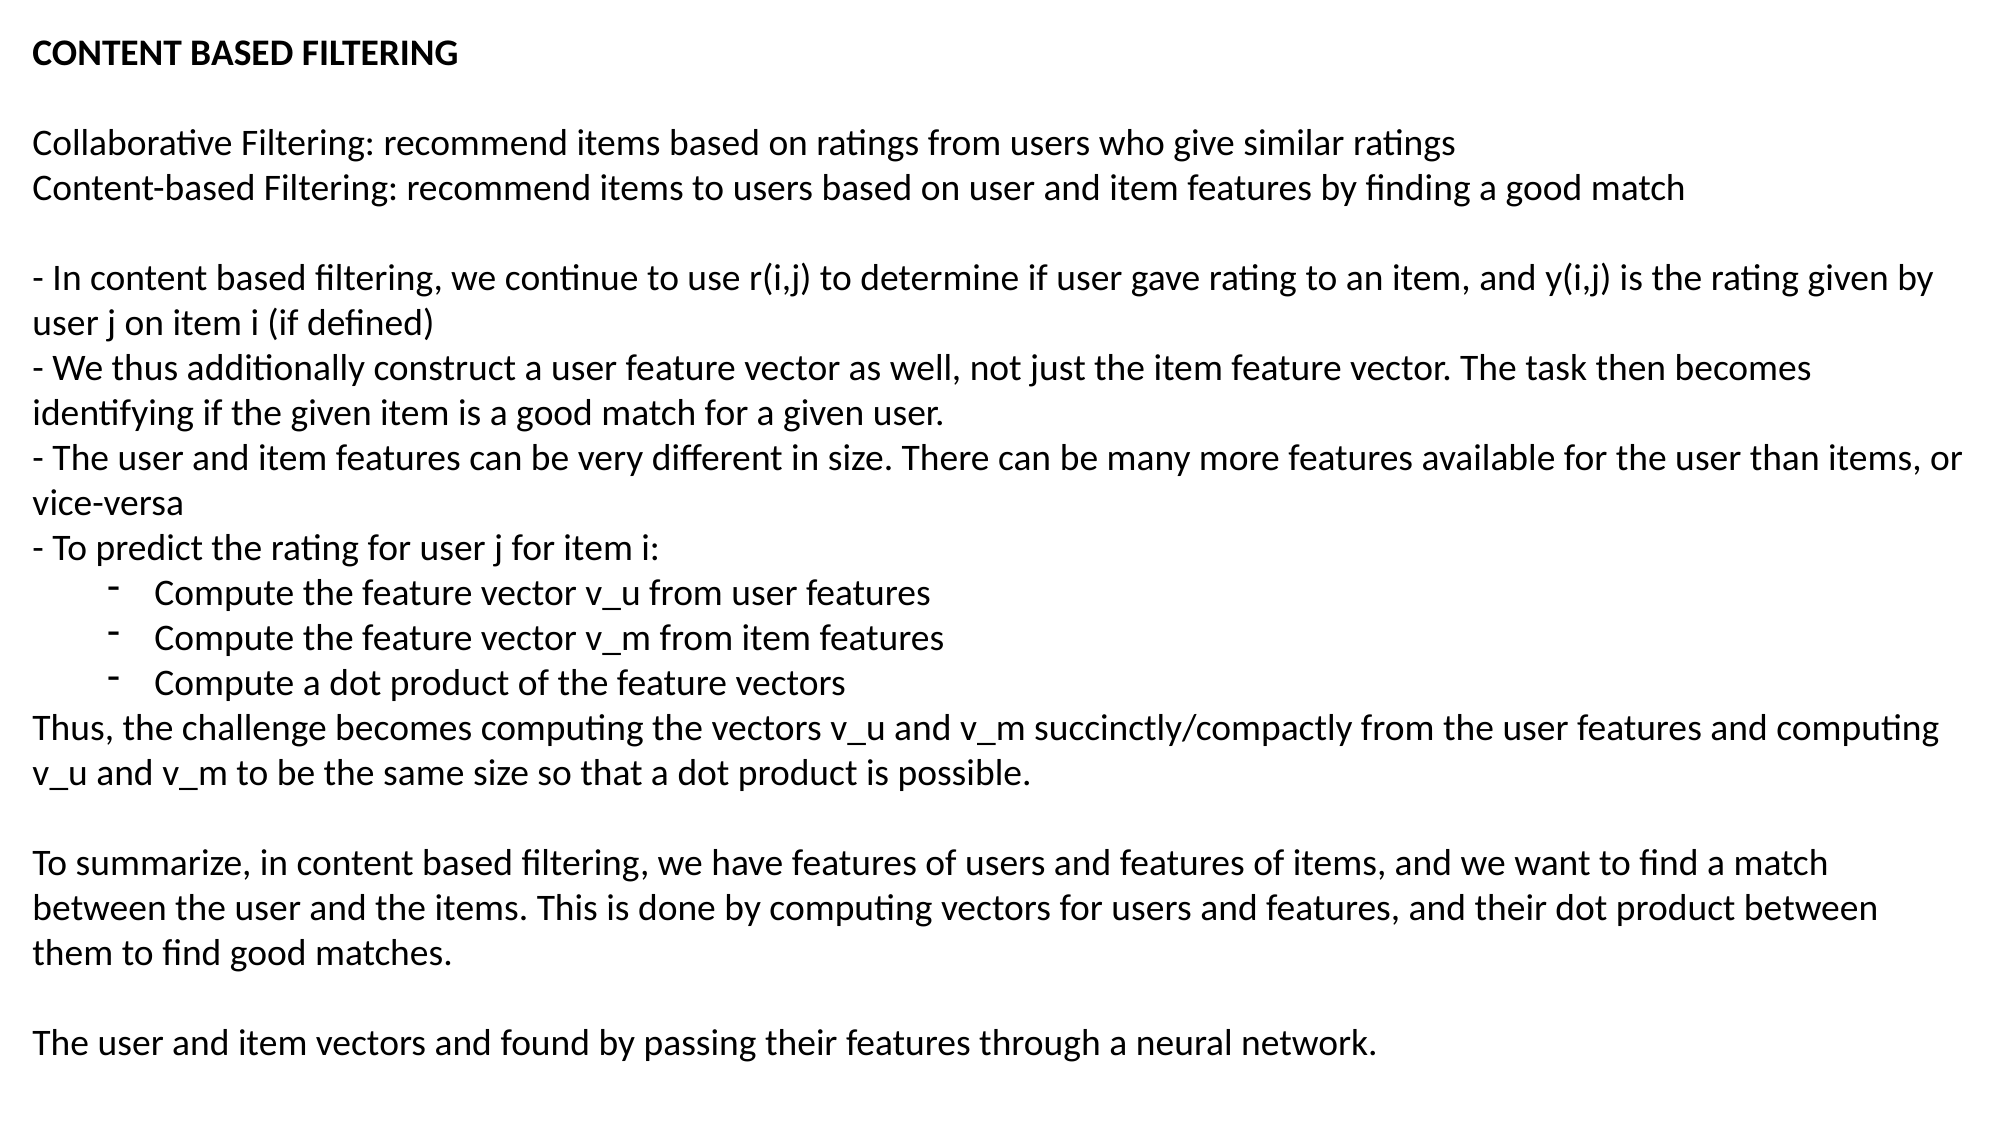

CONTENT BASED FILTERING

Collaborative Filtering: recommend items based on ratings from users who give similar ratings
Content-based Filtering: recommend items to users based on user and item features by finding a good match

- In content based filtering, we continue to use r(i,j) to determine if user gave rating to an item, and y(i,j) is the rating given by user j on item i (if defined)
- We thus additionally construct a user feature vector as well, not just the item feature vector. The task then becomes identifying if the given item is a good match for a given user.
- The user and item features can be very different in size. There can be many more features available for the user than items, or vice-versa
- To predict the rating for user j for item i:
Compute the feature vector v_u from user features
Compute the feature vector v_m from item features
Compute a dot product of the feature vectors
Thus, the challenge becomes computing the vectors v_u and v_m succinctly/compactly from the user features and computing v_u and v_m to be the same size so that a dot product is possible.

To summarize, in content based filtering, we have features of users and features of items, and we want to find a match between the user and the items. This is done by computing vectors for users and features, and their dot product between them to find good matches.

The user and item vectors and found by passing their features through a neural network.